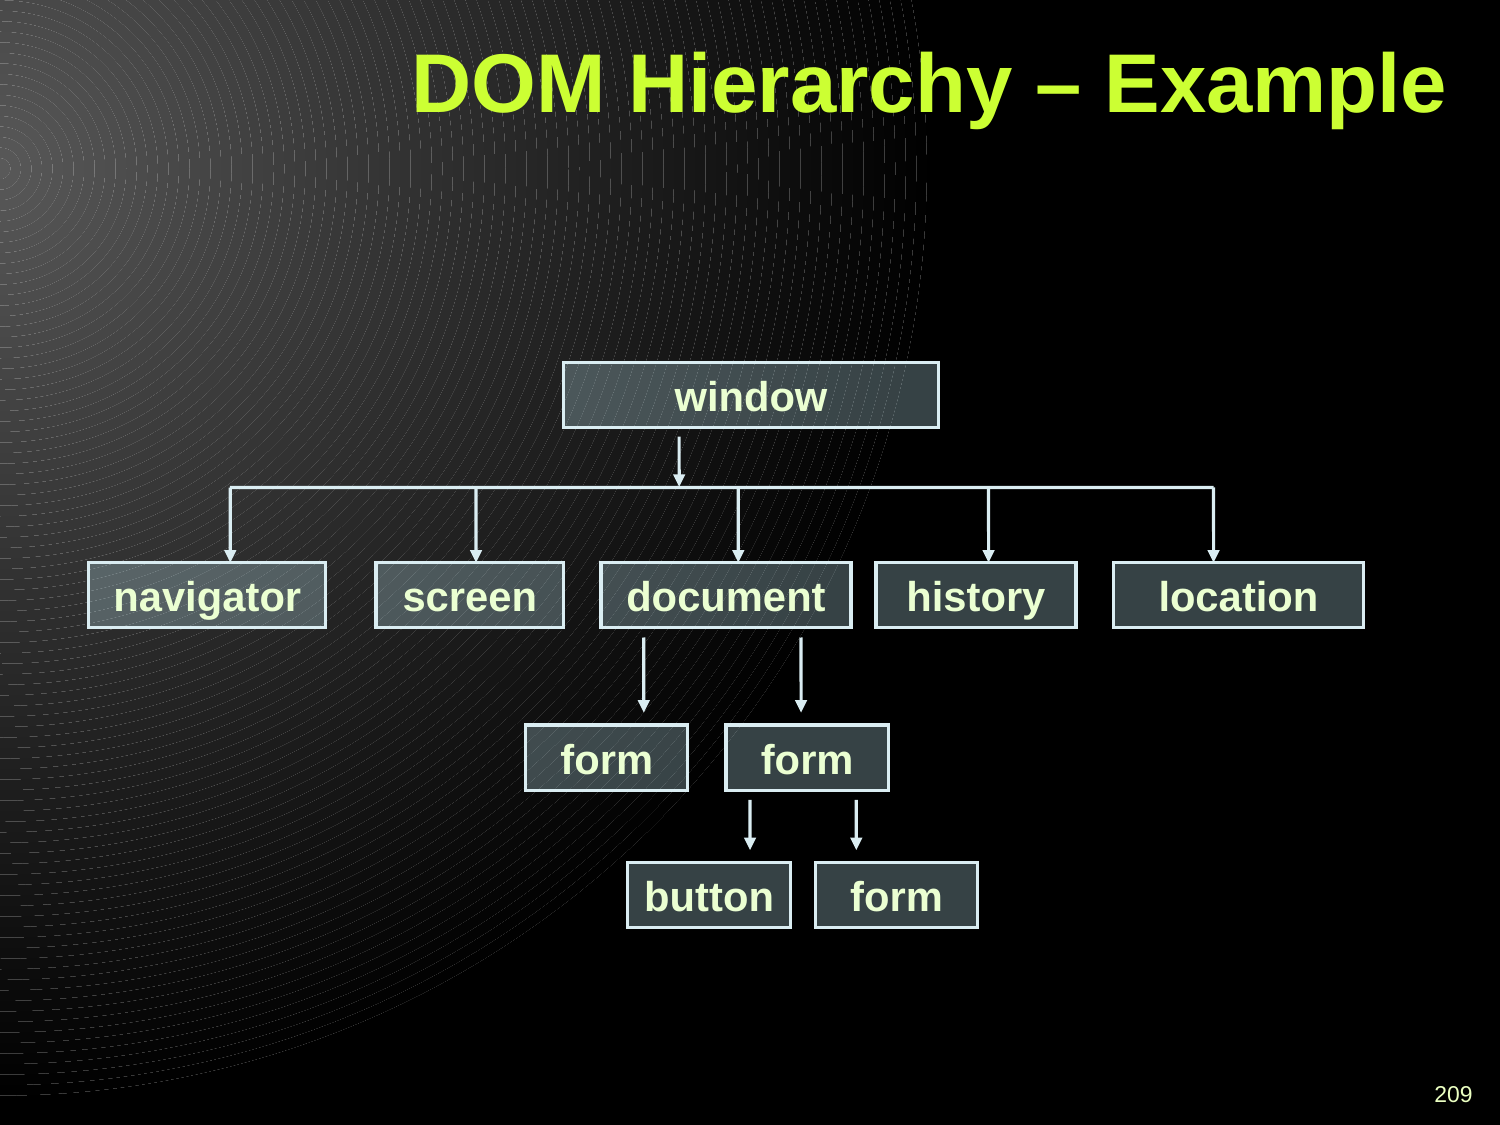

# DOM Hierarchy – Example
window

navigator
screen
document
history
location

form
form

button
form
209